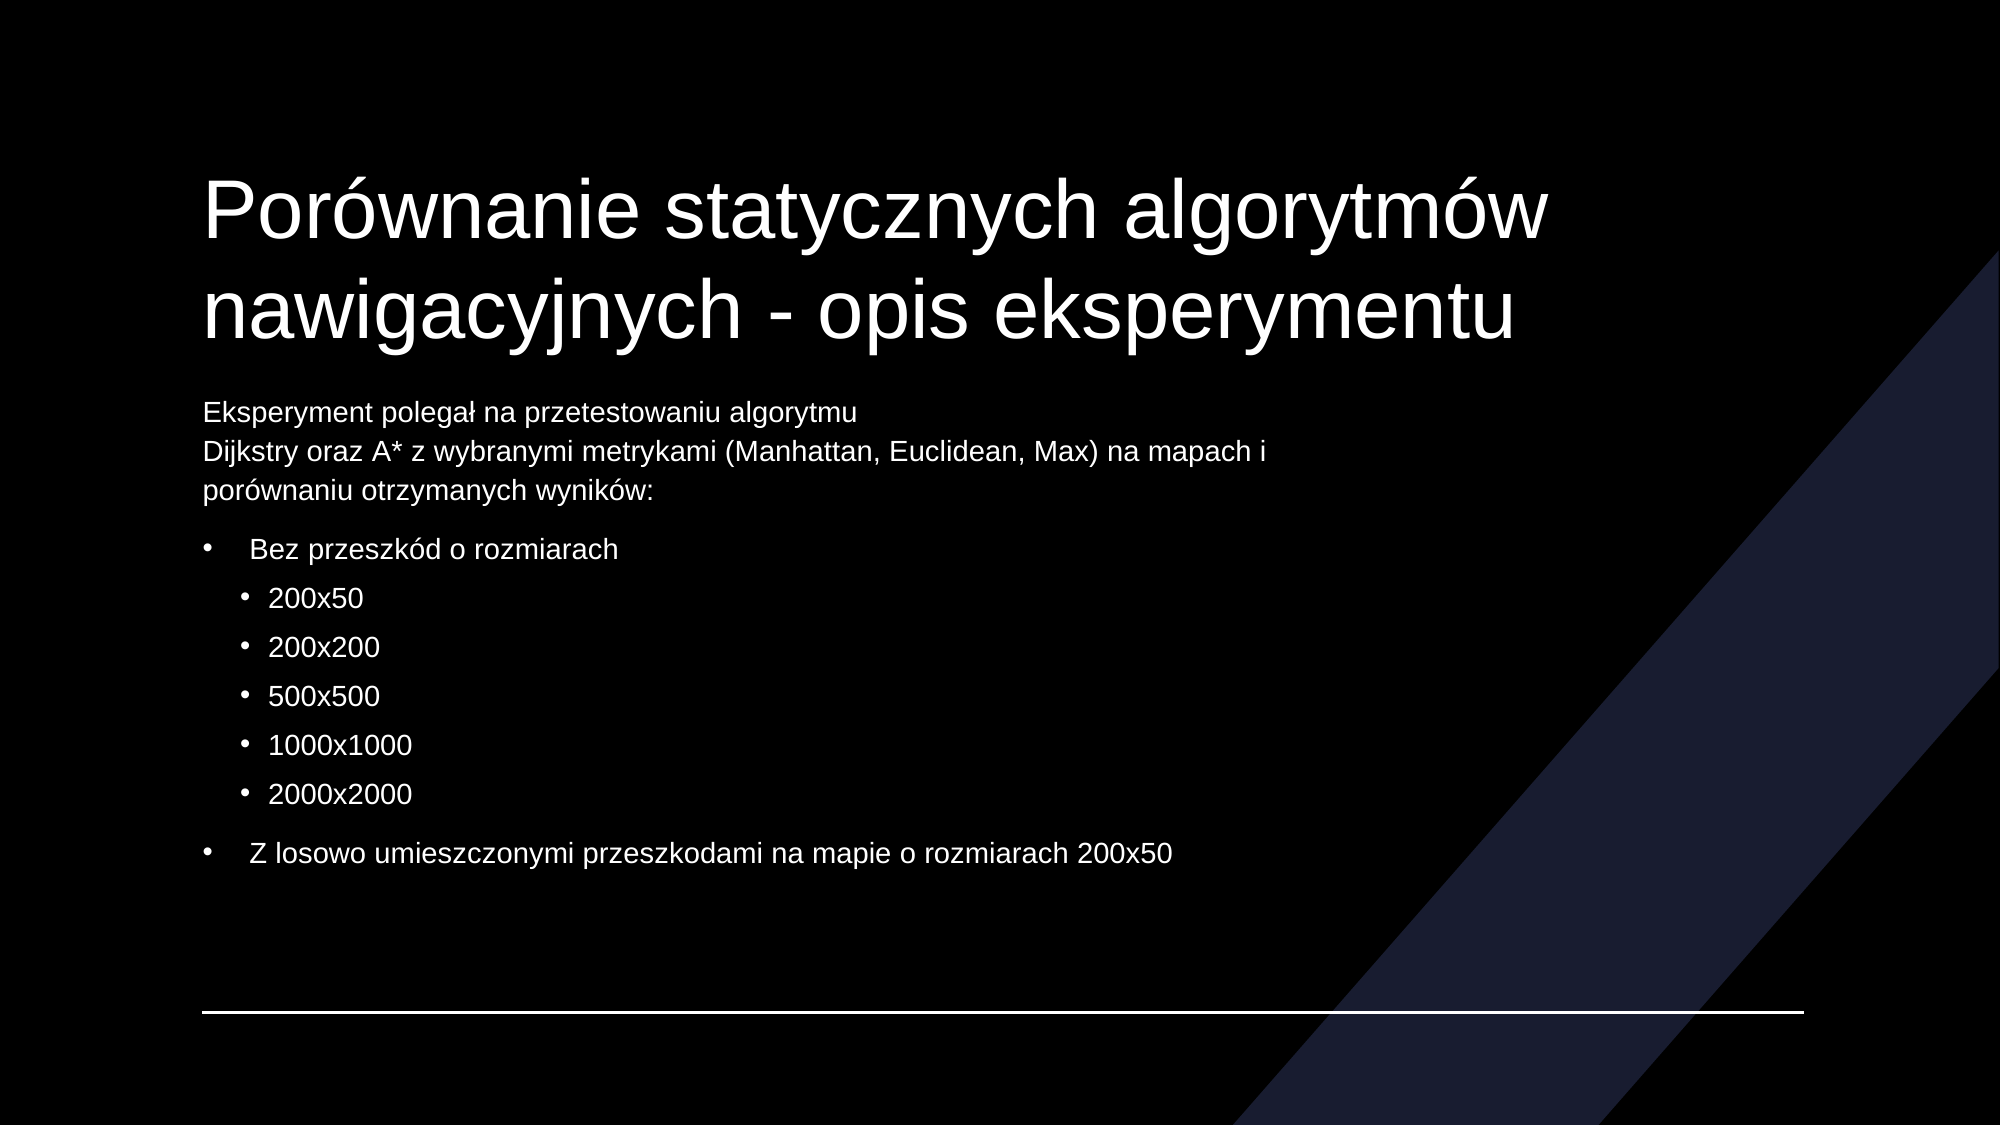

# Porównanie statycznych algorytmów nawigacyjnych - opis eksperymentu

Eksperyment polegał na przetestowaniu algorytmu Dijkstry oraz A* z wybranymi metrykami (Manhattan, Euclidean, Max) na mapach i porównaniu otrzymanych wyników:
Bez przeszkód o rozmiarach
200x50
200x200
500x500
1000x1000
2000x2000
Z losowo umieszczonymi przeszkodami na mapie o rozmiarach 200x50